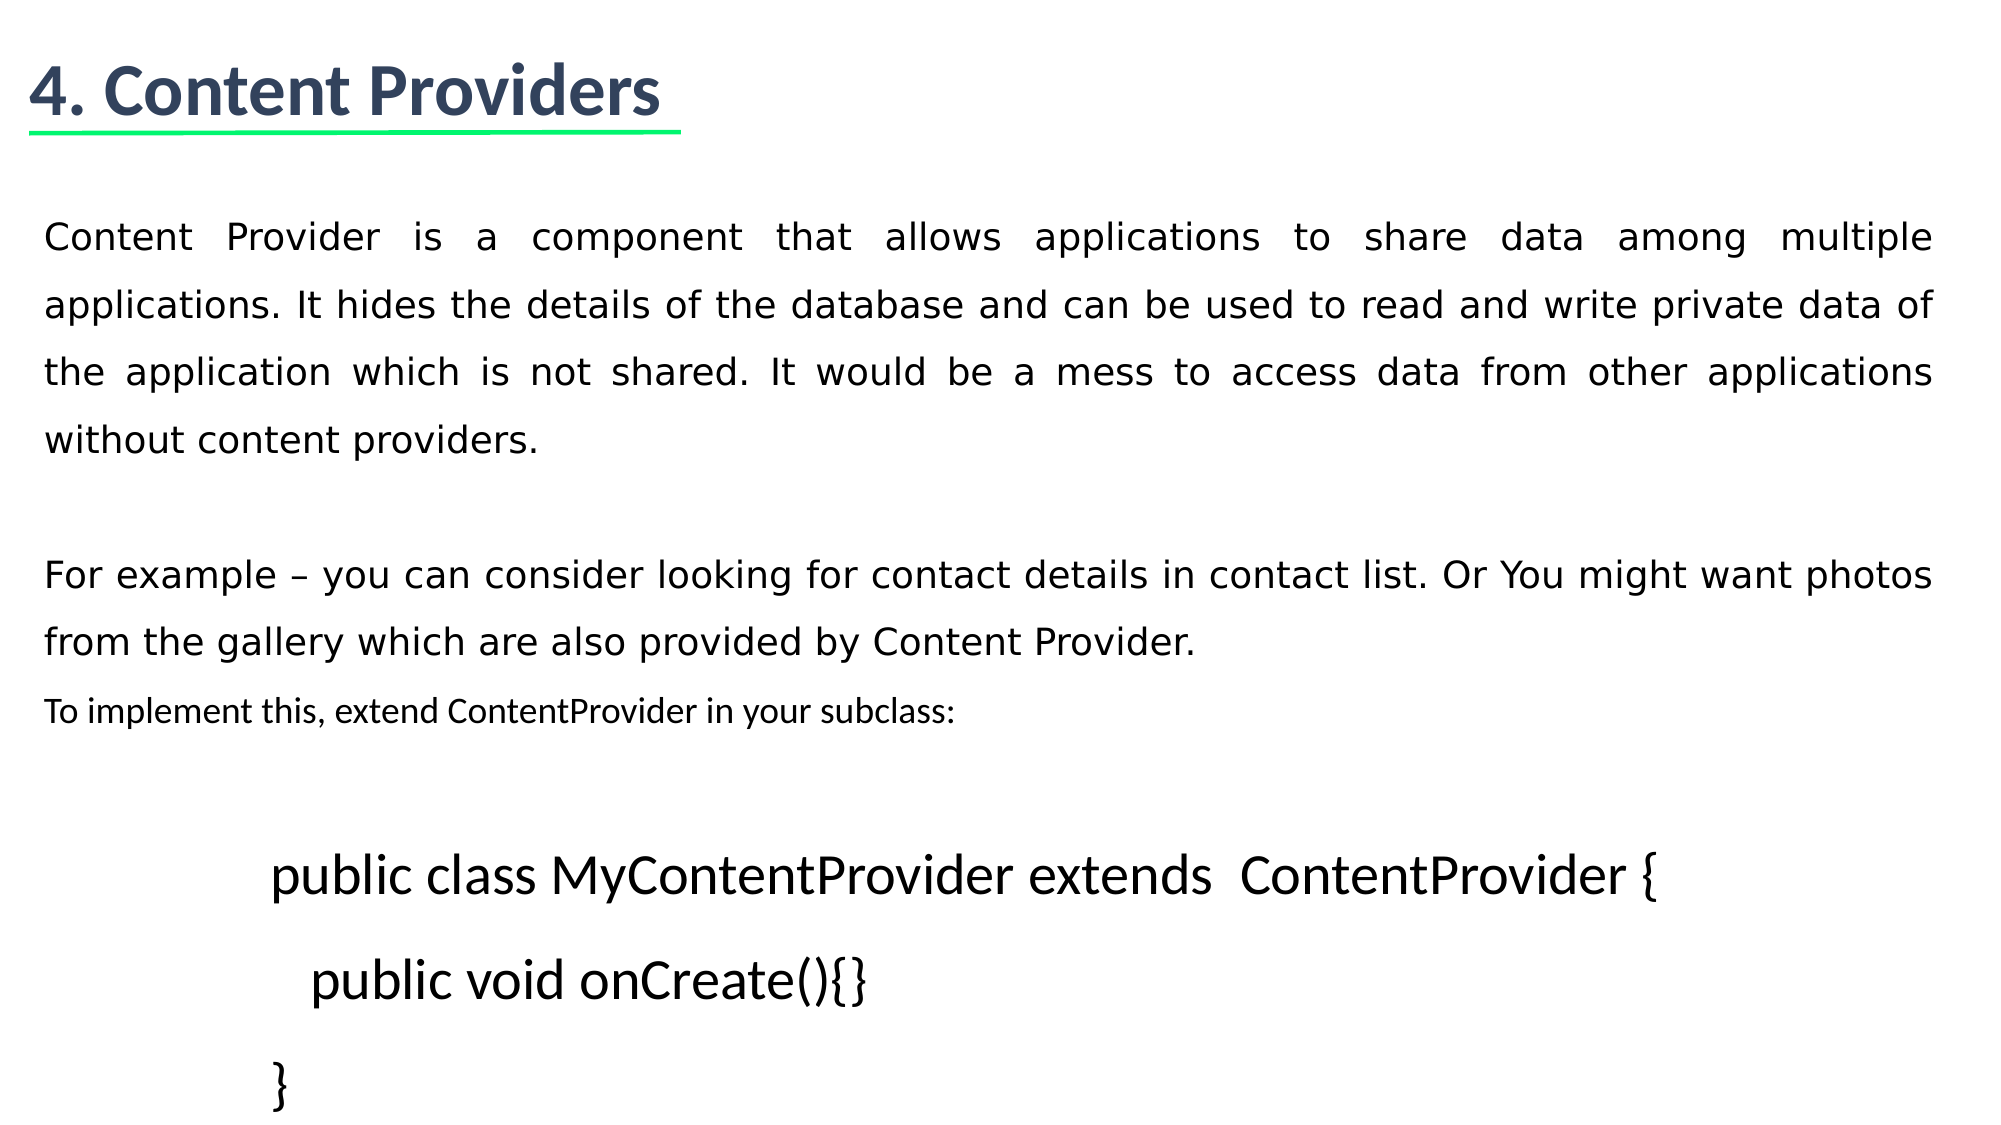

4. Content Providers
Content Provider is a component that allows applications to share data among multiple applications. It hides the details of the database and can be used to read and write private data of the application which is not shared. It would be a mess to access data from other applications without content providers.

For example – you can consider looking for contact details in contact list. Or You might want photos from the gallery which are also provided by Content Provider.
To implement this, extend ContentProvider in your subclass:
public class MyContentProvider extends  ContentProvider {
   public void onCreate(){}
}